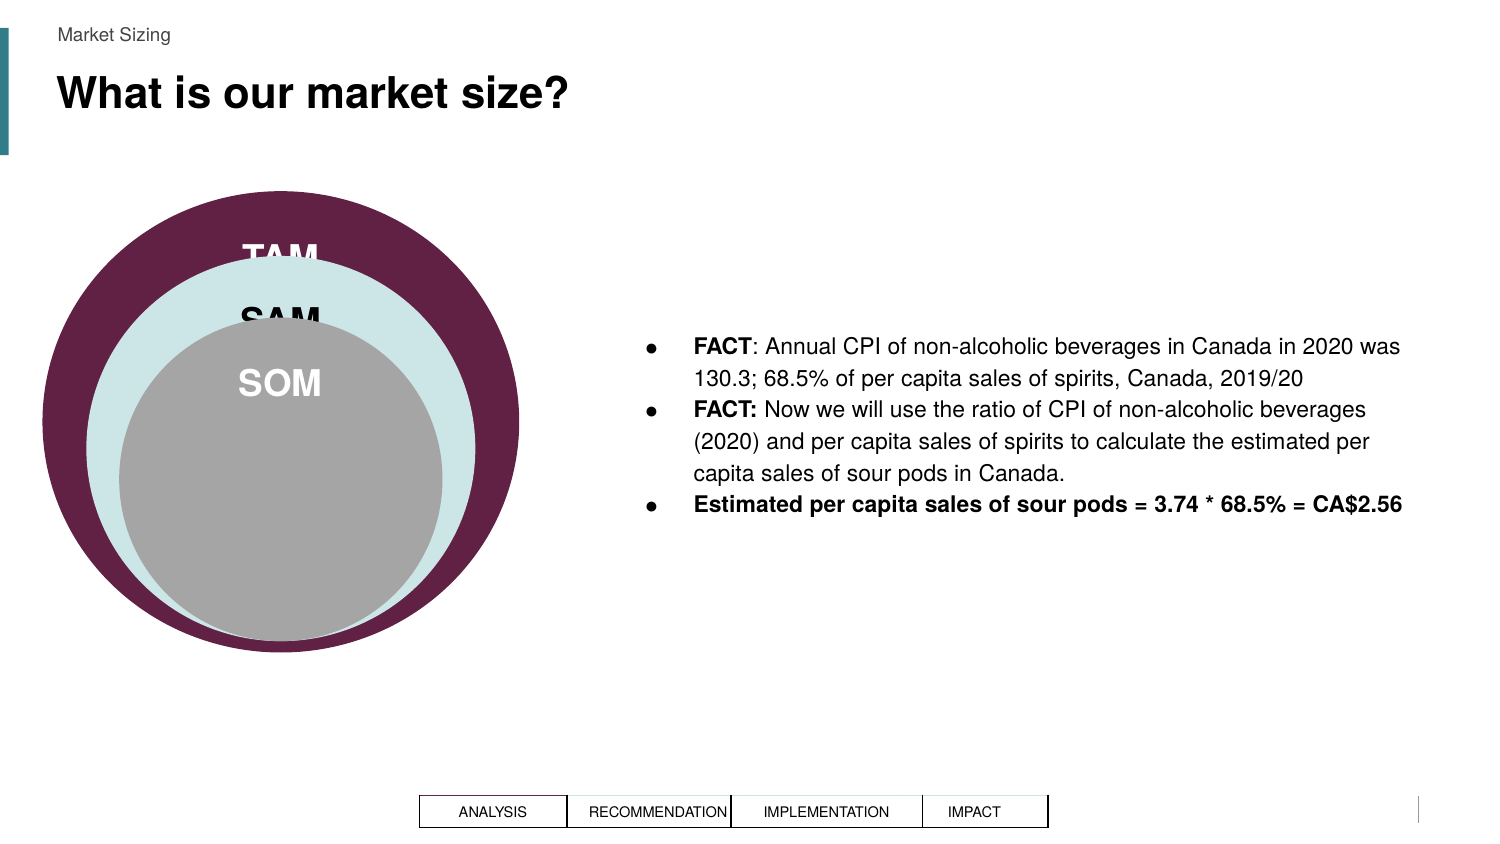

Market Sizing
# What is our market size?

TAM

SAM
FACT: Annual CPI of non-alcoholic beverages in Canada in 2020 was 130.3; 68.5% of per capita sales of spirits, Canada, 2019/20
FACT: Now we will use the ratio of CPI of non-alcoholic beverages (2020) and per capita sales of spirits to calculate the estimated per capita sales of sour pods in Canada.
Estimated per capita sales of sour pods = 3.74 * 68.5% = CA$2.56

SOM